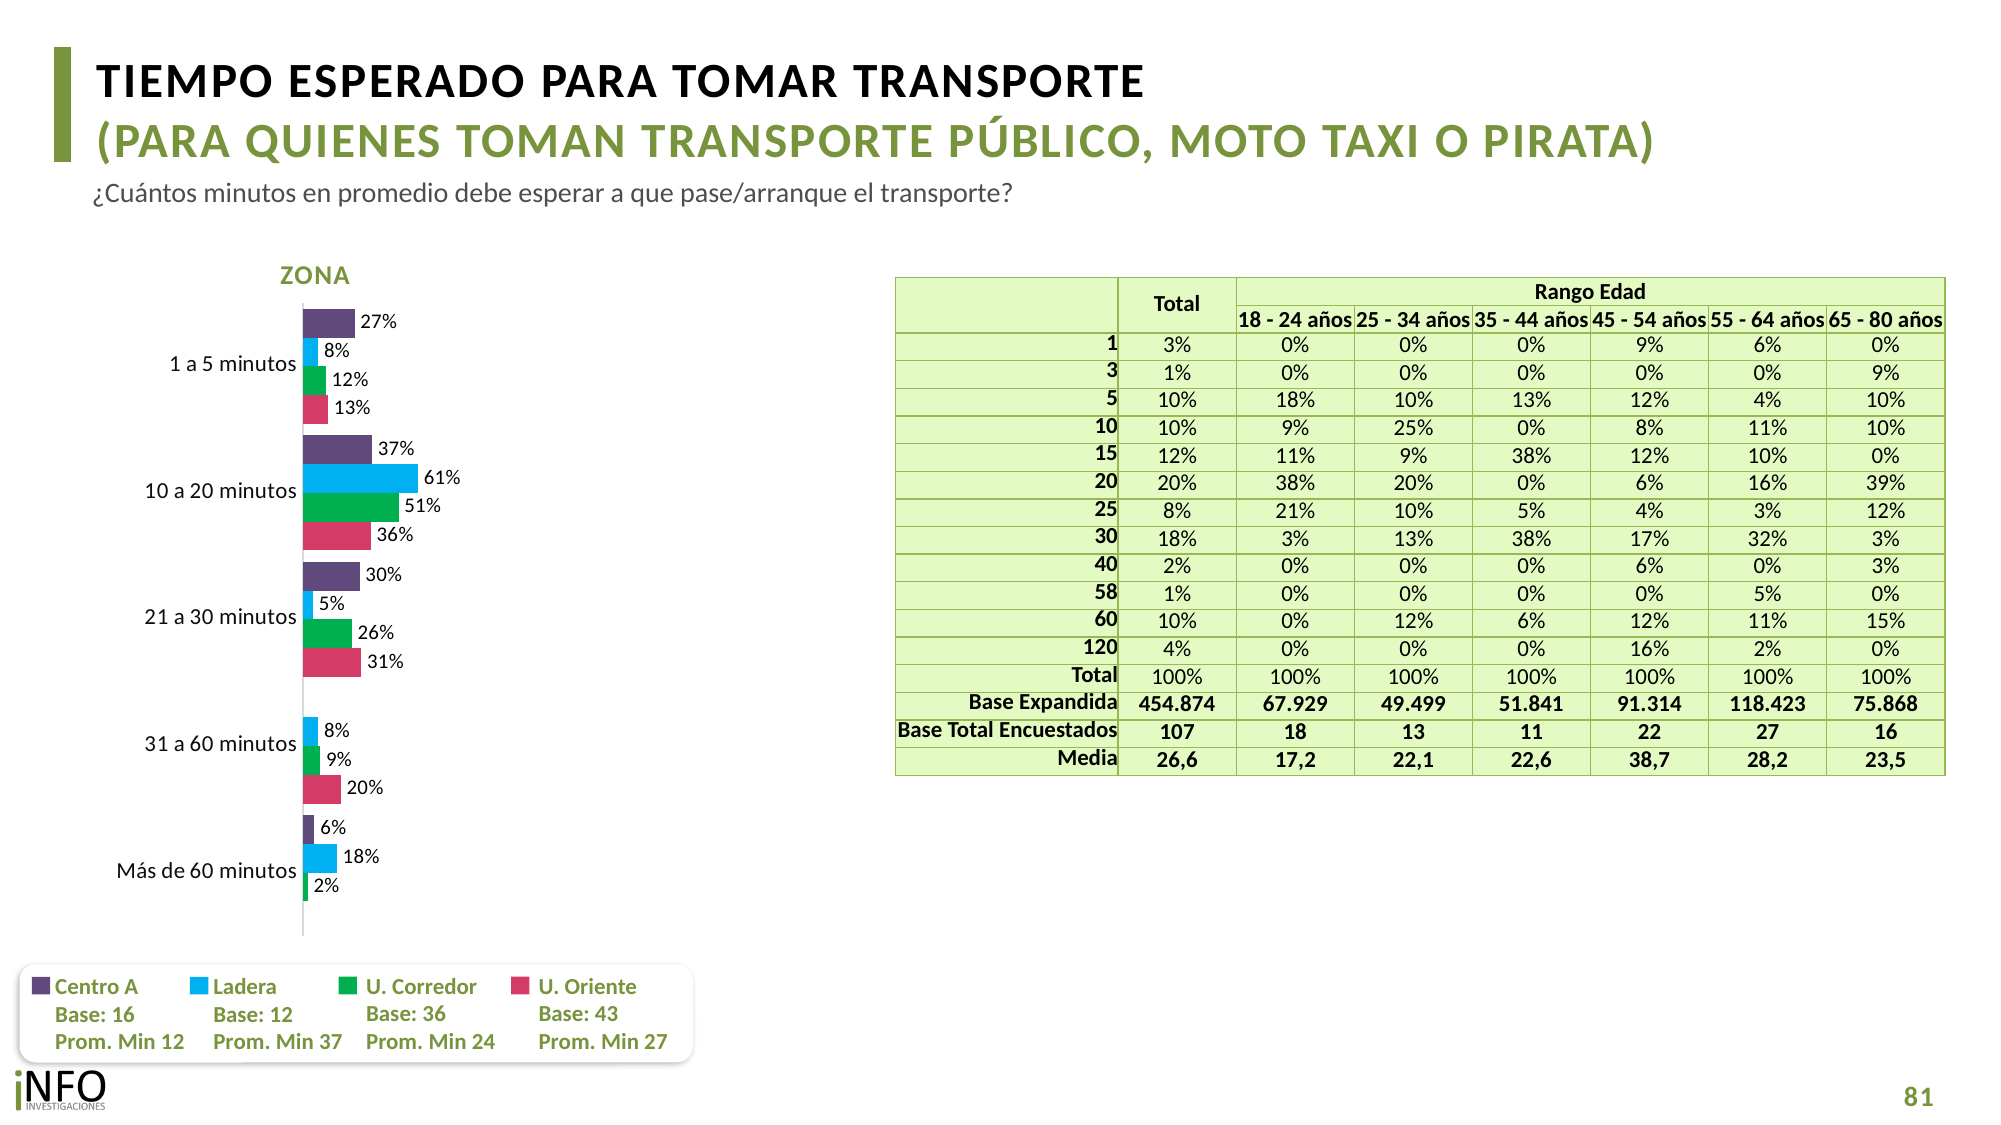

TIEMPO ESPERADO PARA TOMAR TRANSPORTE
(PARA QUIENES TOMAN TRANSPORTE PÚBLICO, MOTO TAXI O PIRATA)

¿Cuántos minutos en promedio debe esperar a que pase/arranque el transporte?
ZONA
|  | Total | Rango Edad |  |  |  |  |  |
| --- | --- | --- | --- | --- | --- | --- | --- |
|  |  | 18 - 24 años | 25 - 34 años | 35 - 44 años | 45 - 54 años | 55 - 64 años | 65 - 80 años |
| 1 | 3% | 0% | 0% | 0% | 9% | 6% | 0% |
| 3 | 1% | 0% | 0% | 0% | 0% | 0% | 9% |
| 5 | 10% | 18% | 10% | 13% | 12% | 4% | 10% |
| 10 | 10% | 9% | 25% | 0% | 8% | 11% | 10% |
| 15 | 12% | 11% | 9% | 38% | 12% | 10% | 0% |
| 20 | 20% | 38% | 20% | 0% | 6% | 16% | 39% |
| 25 | 8% | 21% | 10% | 5% | 4% | 3% | 12% |
| 30 | 18% | 3% | 13% | 38% | 17% | 32% | 3% |
| 40 | 2% | 0% | 0% | 0% | 6% | 0% | 3% |
| 58 | 1% | 0% | 0% | 0% | 0% | 5% | 0% |
| 60 | 10% | 0% | 12% | 6% | 12% | 11% | 15% |
| 120 | 4% | 0% | 0% | 0% | 16% | 2% | 0% |
| Total | 100% | 100% | 100% | 100% | 100% | 100% | 100% |
| Base Expandida | 454.874 | 67.929 | 49.499 | 51.841 | 91.314 | 118.423 | 75.868 |
| Base Total Encuestados | 107 | 18 | 13 | 11 | 22 | 27 | 16 |
| Media | 26,6 | 17,2 | 22,1 | 22,6 | 38,7 | 28,2 | 23,5 |

### Chart

| Category | CA | L | UC | UO |
|---|---|---|---|---|
| 1 a 5 minutos | 0.2735198661983633 | 0.07996948182703369 | 0.12027184550815571 | 0.13241118616622083 |
| 10 a 20 minutos | 0.3667152389375151 | 0.6098228283562818 | 0.5074871735025358 | 0.3595972678126369 |
| 21 a 30 minutos | 0.30027678589241025 | 0.0519109429543084 | 0.2579902251311461 | 0.30820001839630606 |
| 31 a 60 minutos | None | 0.07996948182703369 | 0.09005315819977634 | 0.19979152762483643 |
| Más de 60 minutos | 0.05948810897171116 | 0.17832726503534255 | 0.02419759765838542 | None |
U. Corredor
Base: 36
Prom. Min 24
U. Oriente
Base: 43
Prom. Min 27

Centro A
Base: 16
Prom. Min 12
Ladera
Base: 12
Prom. Min 37

81